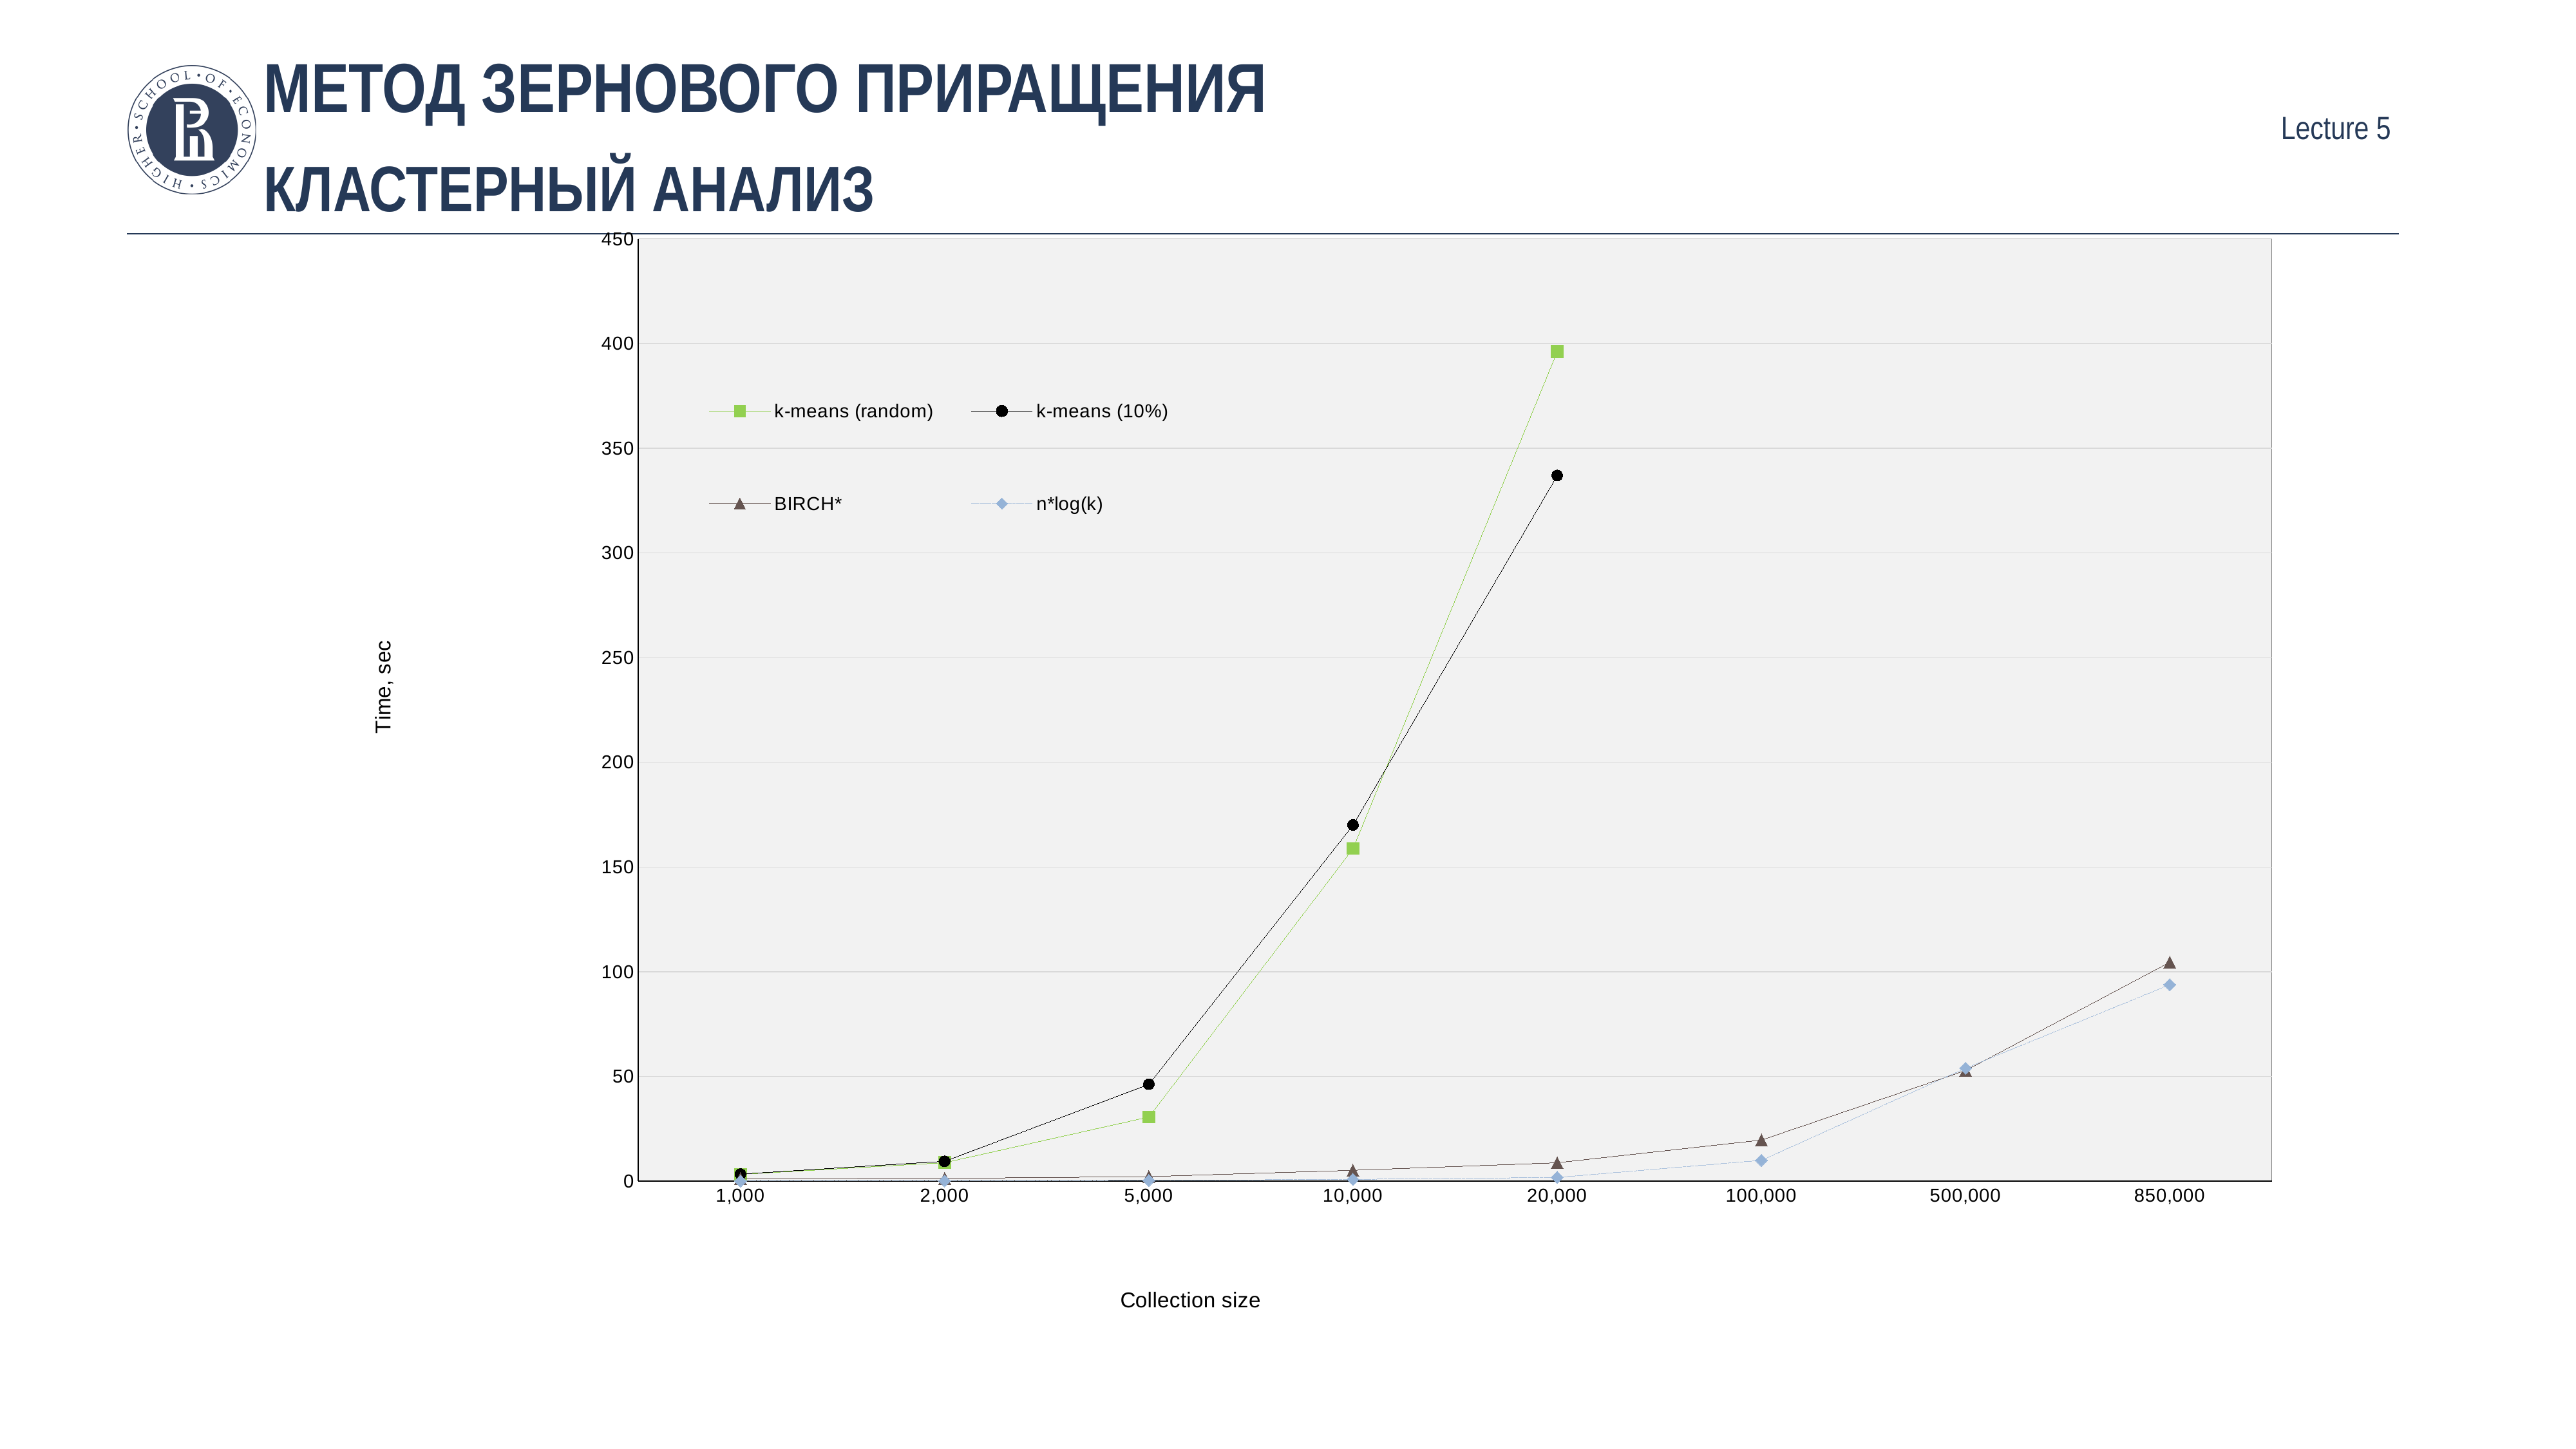

# Метод зернового приращения
Кластерный анализ

### Chart

| Category | k-means (random) | k-means (10%) | BIRCH* | n*log(k) |
|---|---|---|---|---|
| 1000 | 3.2604 | 3.4008 | 1.2034077999999975 | 0.06816017924566611 |
| 2000 | 8.845300000000003 | 9.5005 | 1.3328693999999974 | 0.1481855630507223 |
| 5000 | 30.66979999999996 | 46.28550000000001 | 2.1813166 | 0.4057720068225921 |
| 10000 | 158.85580000000004 | 170.10349999999997 | 5.1964415 | 0.8600857018970892 |
| 20000 | 396.13329999999945 | 337.009 | 8.800044400000003 | 1.8102070610363548 |
| 100000 | None | None | 19.66 | 9.985285776228855 |
| 500000 | None | None | 52.89 | 53.985455081195056 |
| 850000 | None | None | 104.59 | 93.8657592782439 |